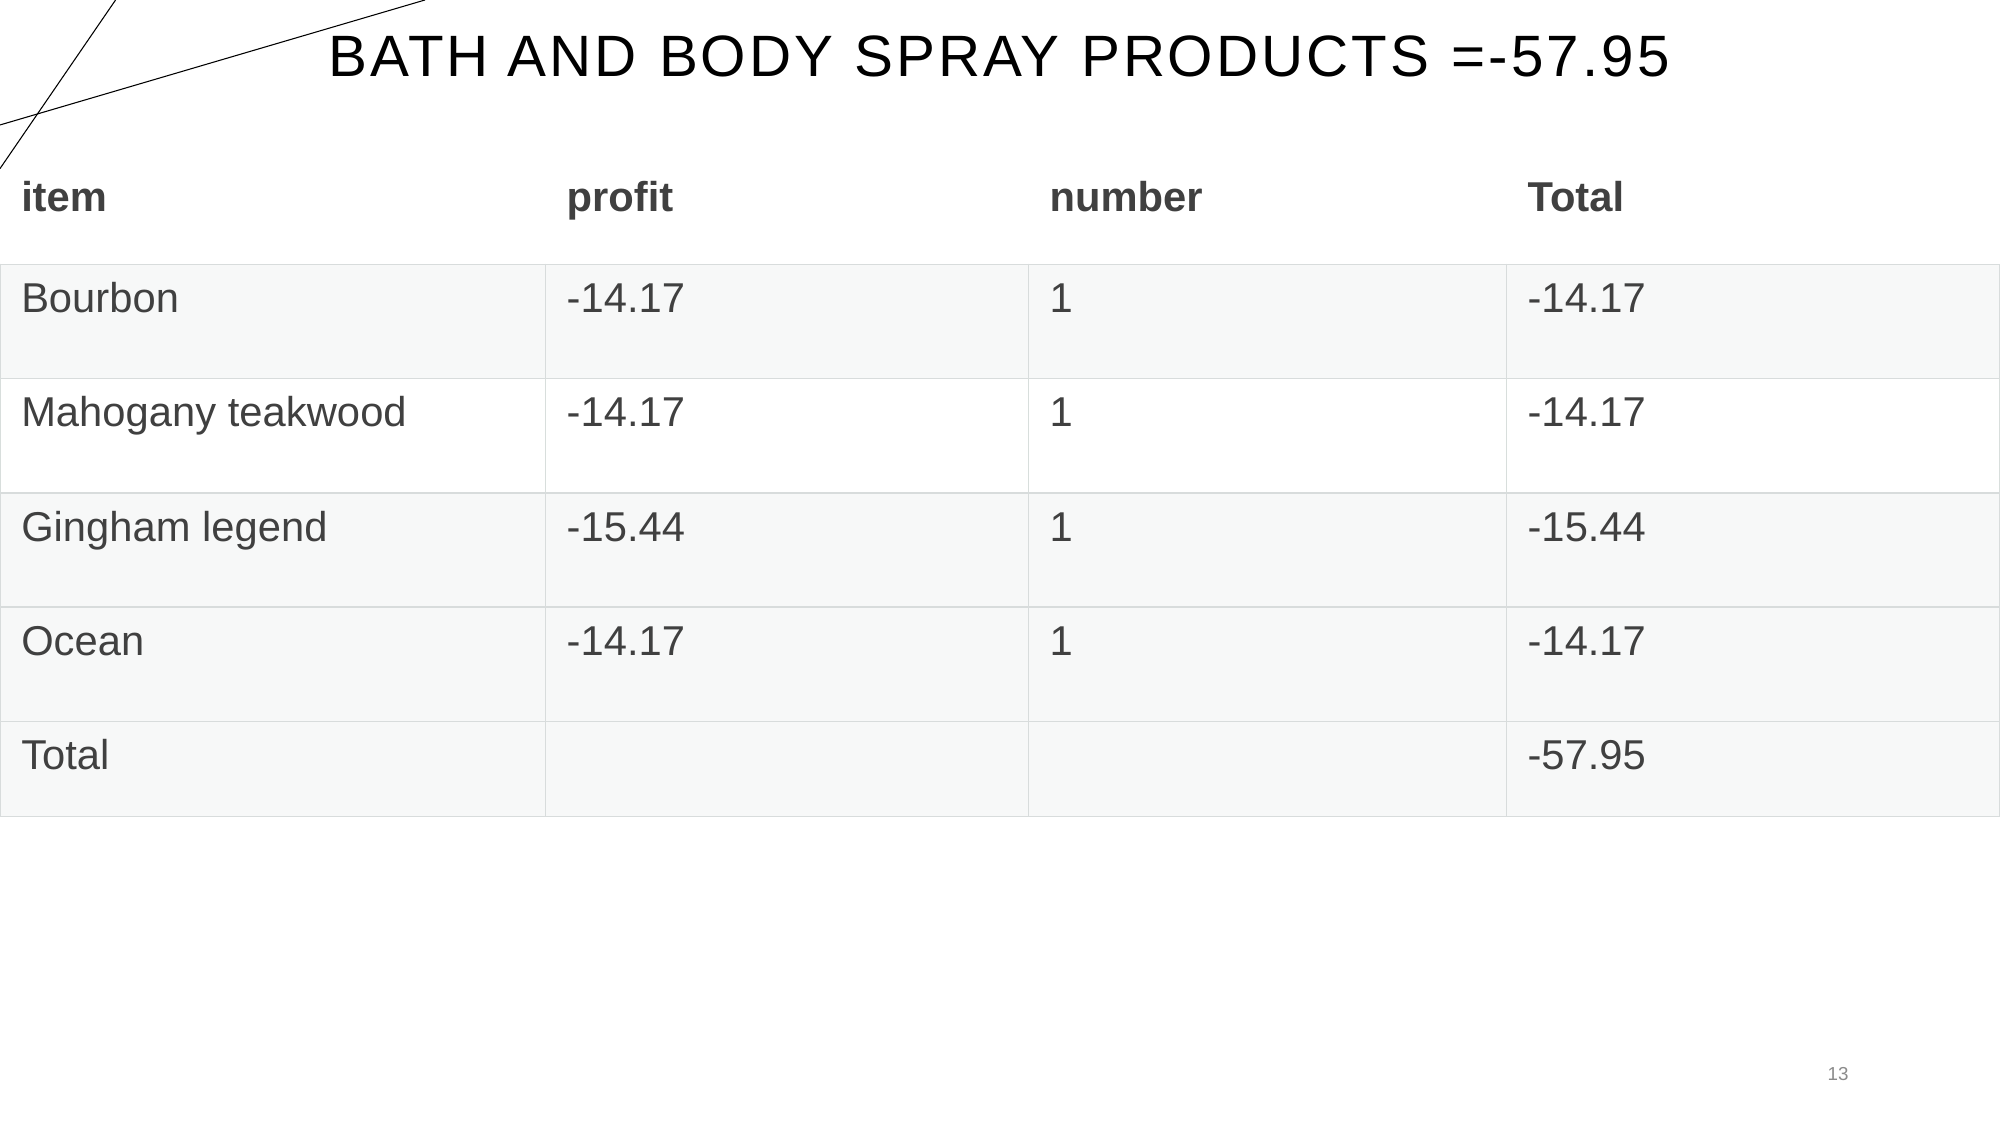

# Bath and body spray products =-57.95
| item | profit | number | Total |
| --- | --- | --- | --- |
| Bourbon | -14.17 | 1 | -14.17 |
| Mahogany teakwood | -14.17 | 1 | -14.17 |
| Gingham legend | -15.44 | 1 | -15.44 |
| Ocean | -14.17 | 1 | -14.17 |
| Total |  |  | -57.95 |
13